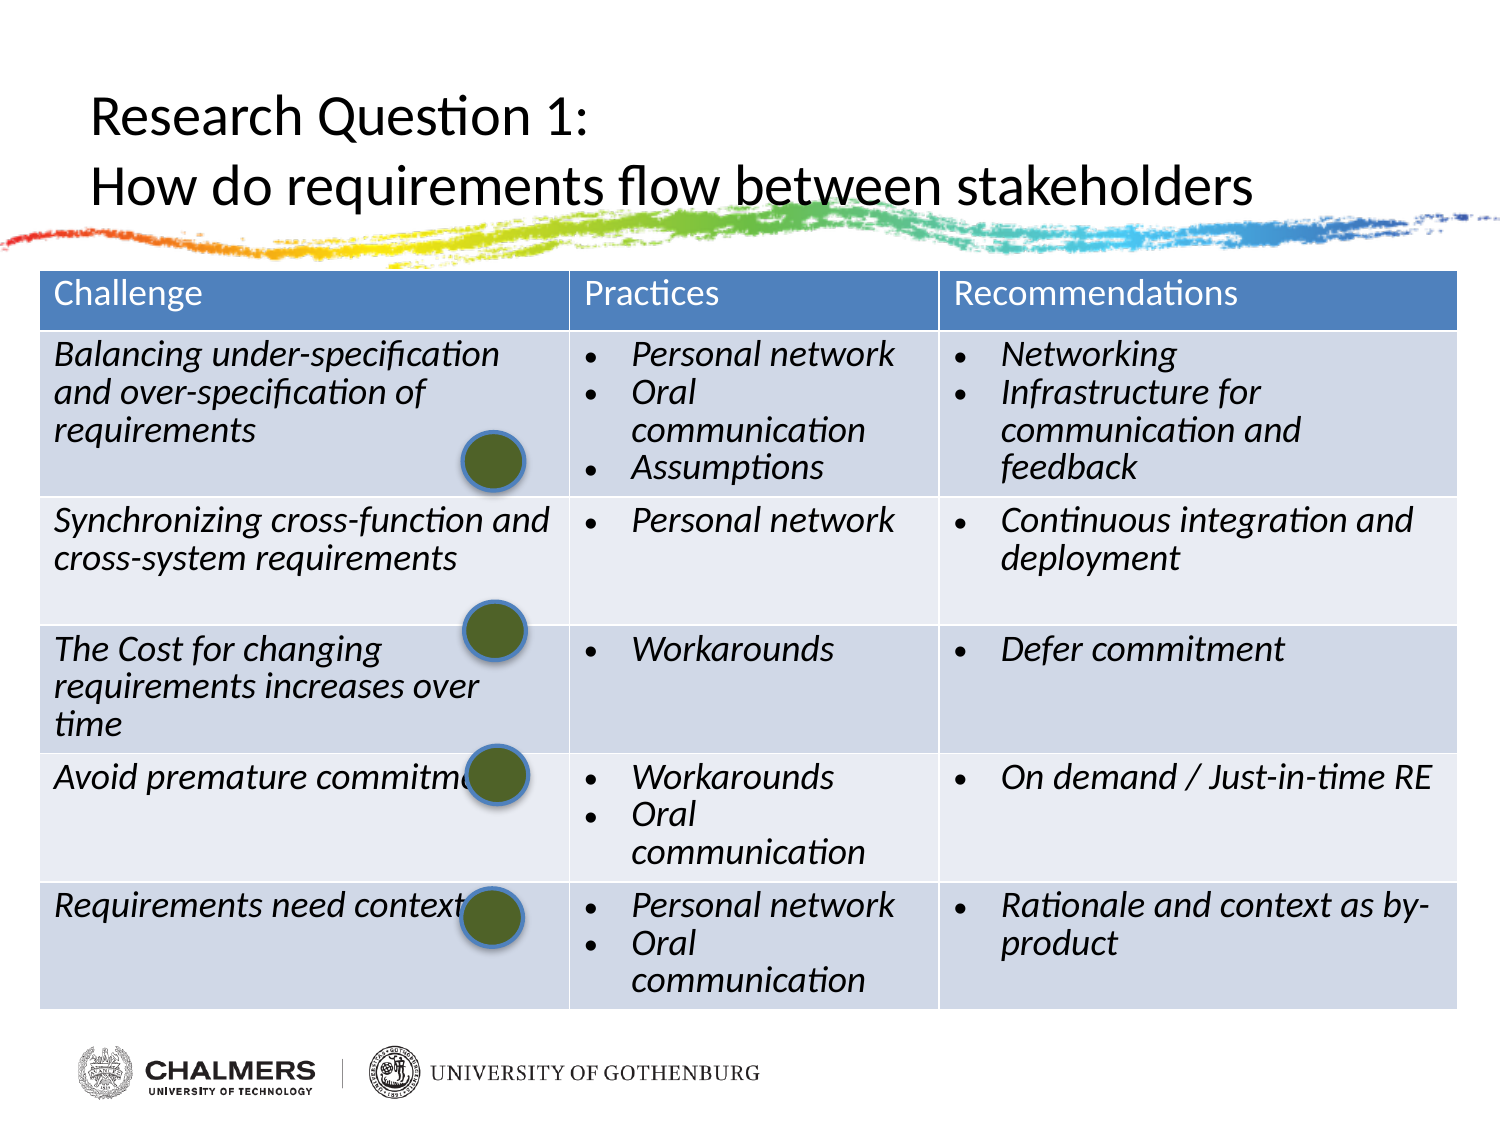

# Research Question 1: How do requirements flow between stakeholders
| Challenge | Practices | Recommendations |
| --- | --- | --- |
| Balancing under-specification and over-specification of requirements | Personal network Oral communication Assumptions | Networking Infrastructure for communication and feedback |
| Synchronizing cross-function and cross-system requirements | Personal network | Continuous integration and deployment |
| The Cost for changing requirements increases over time | Workarounds | Defer commitment |
| Avoid premature commitment | Workarounds Oral communication | On demand / Just-in-time RE |
| Requirements need context | Personal network Oral communication | Rationale and context as by-product |